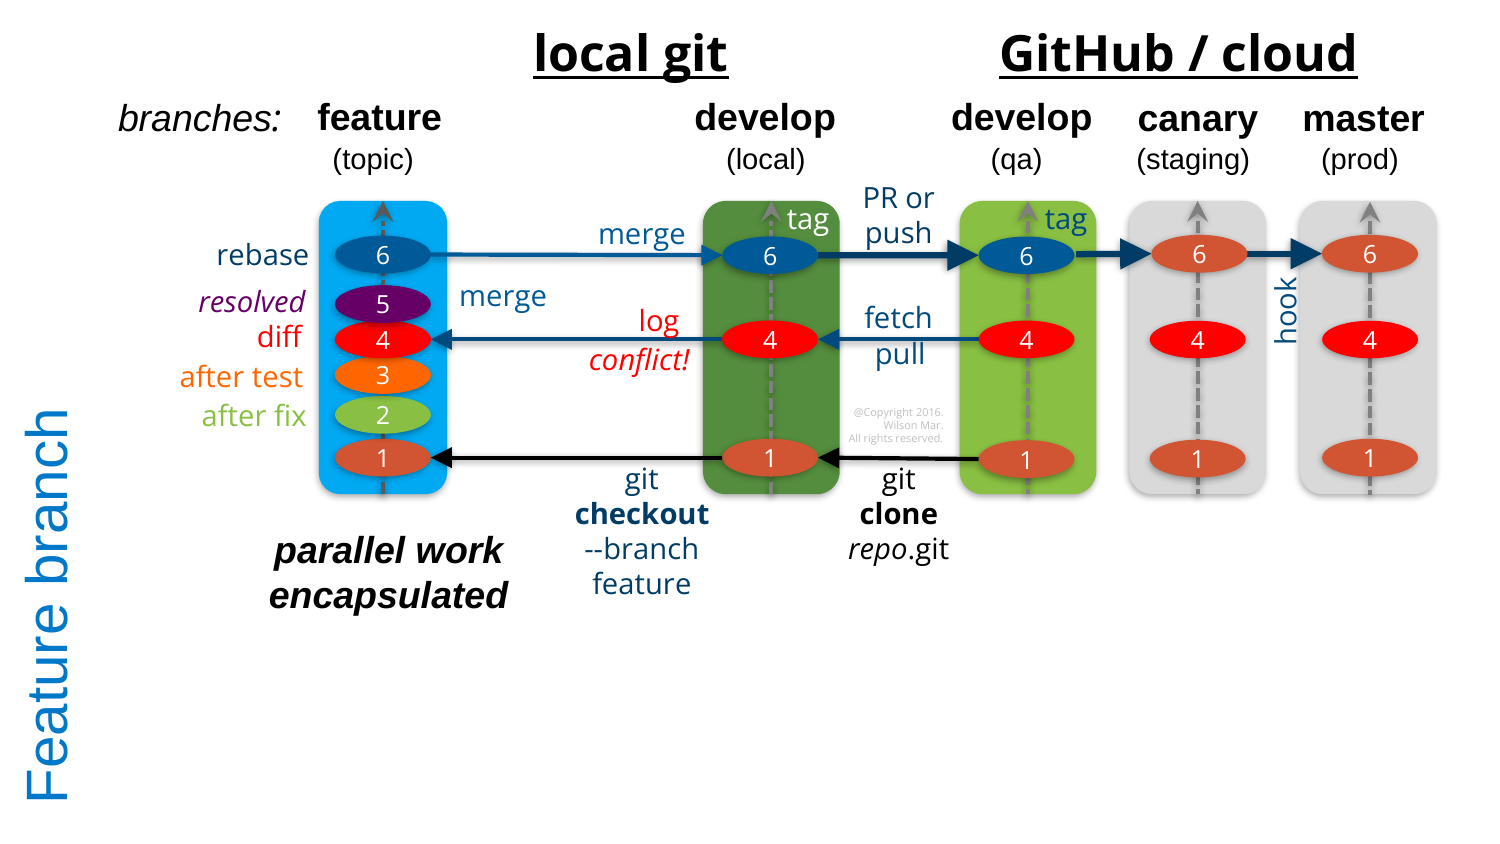

local git
GitHub / cloud
feature
develop
develop
canary
master
branches:
(topic)
(local)
(qa)
(staging)
(prod)
PR or
push
tag
tag

merge
rebase
6
6
6
6
6
merge
resolved
5
hook
fetch
log
diff
4
4
4
4
4
pull
conflict!
after test
3
# Feature branch
after fix
2
@Copyright 2016.
Wilson Mar.
All rights reserved.
1
1
1
1
1
git
checkout
--branch
feature
git
clone
repo.git
parallel work
encapsulated